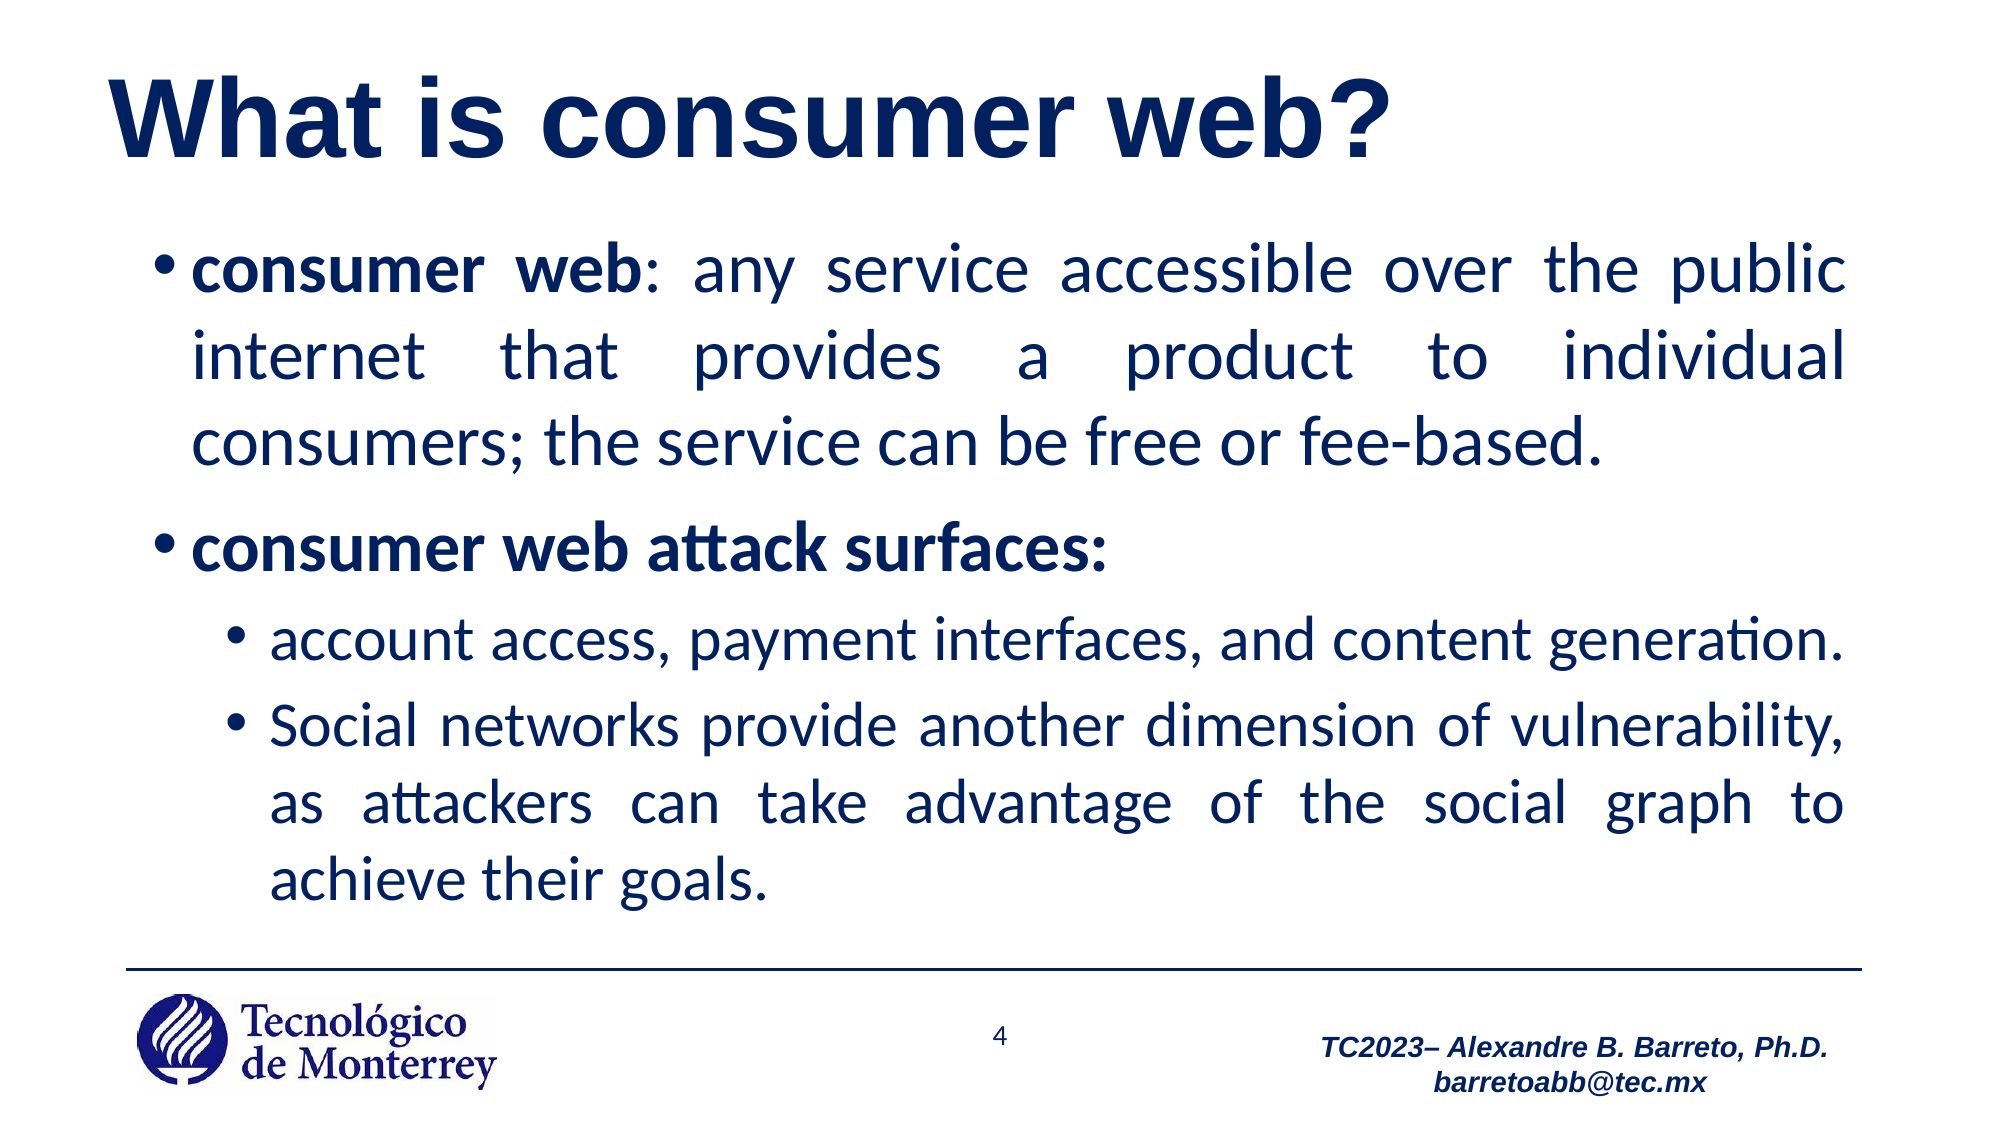

# What is consumer web?
consumer web: any service accessible over the public internet that provides a product to individual consumers; the service can be free or fee-based.
consumer web attack surfaces:
account access, payment interfaces, and content generation.
Social networks provide another dimension of vulnerability, as attackers can take advantage of the social graph to achieve their goals.